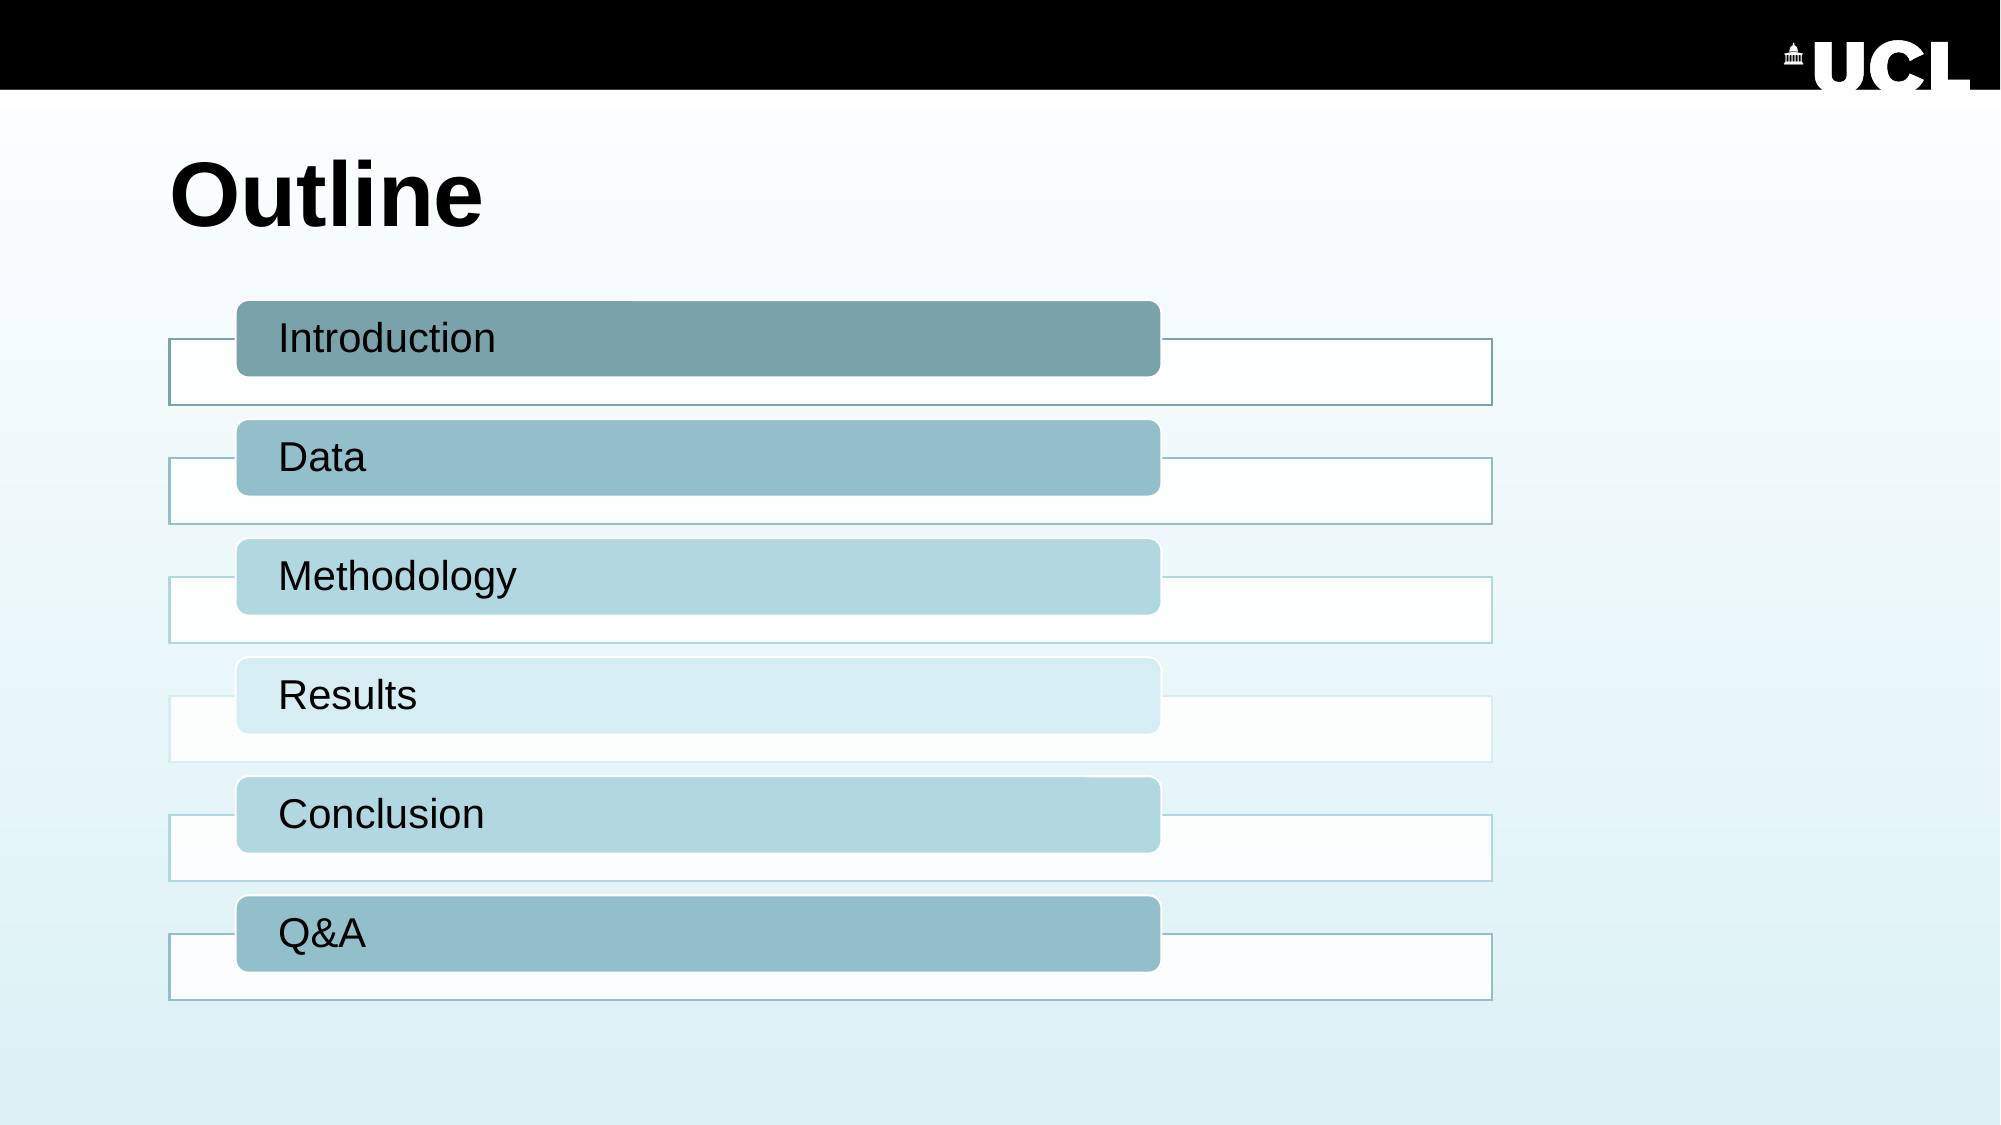

# Outline
Introduction
Data
Methodology
Results
Conclusion
Q&A